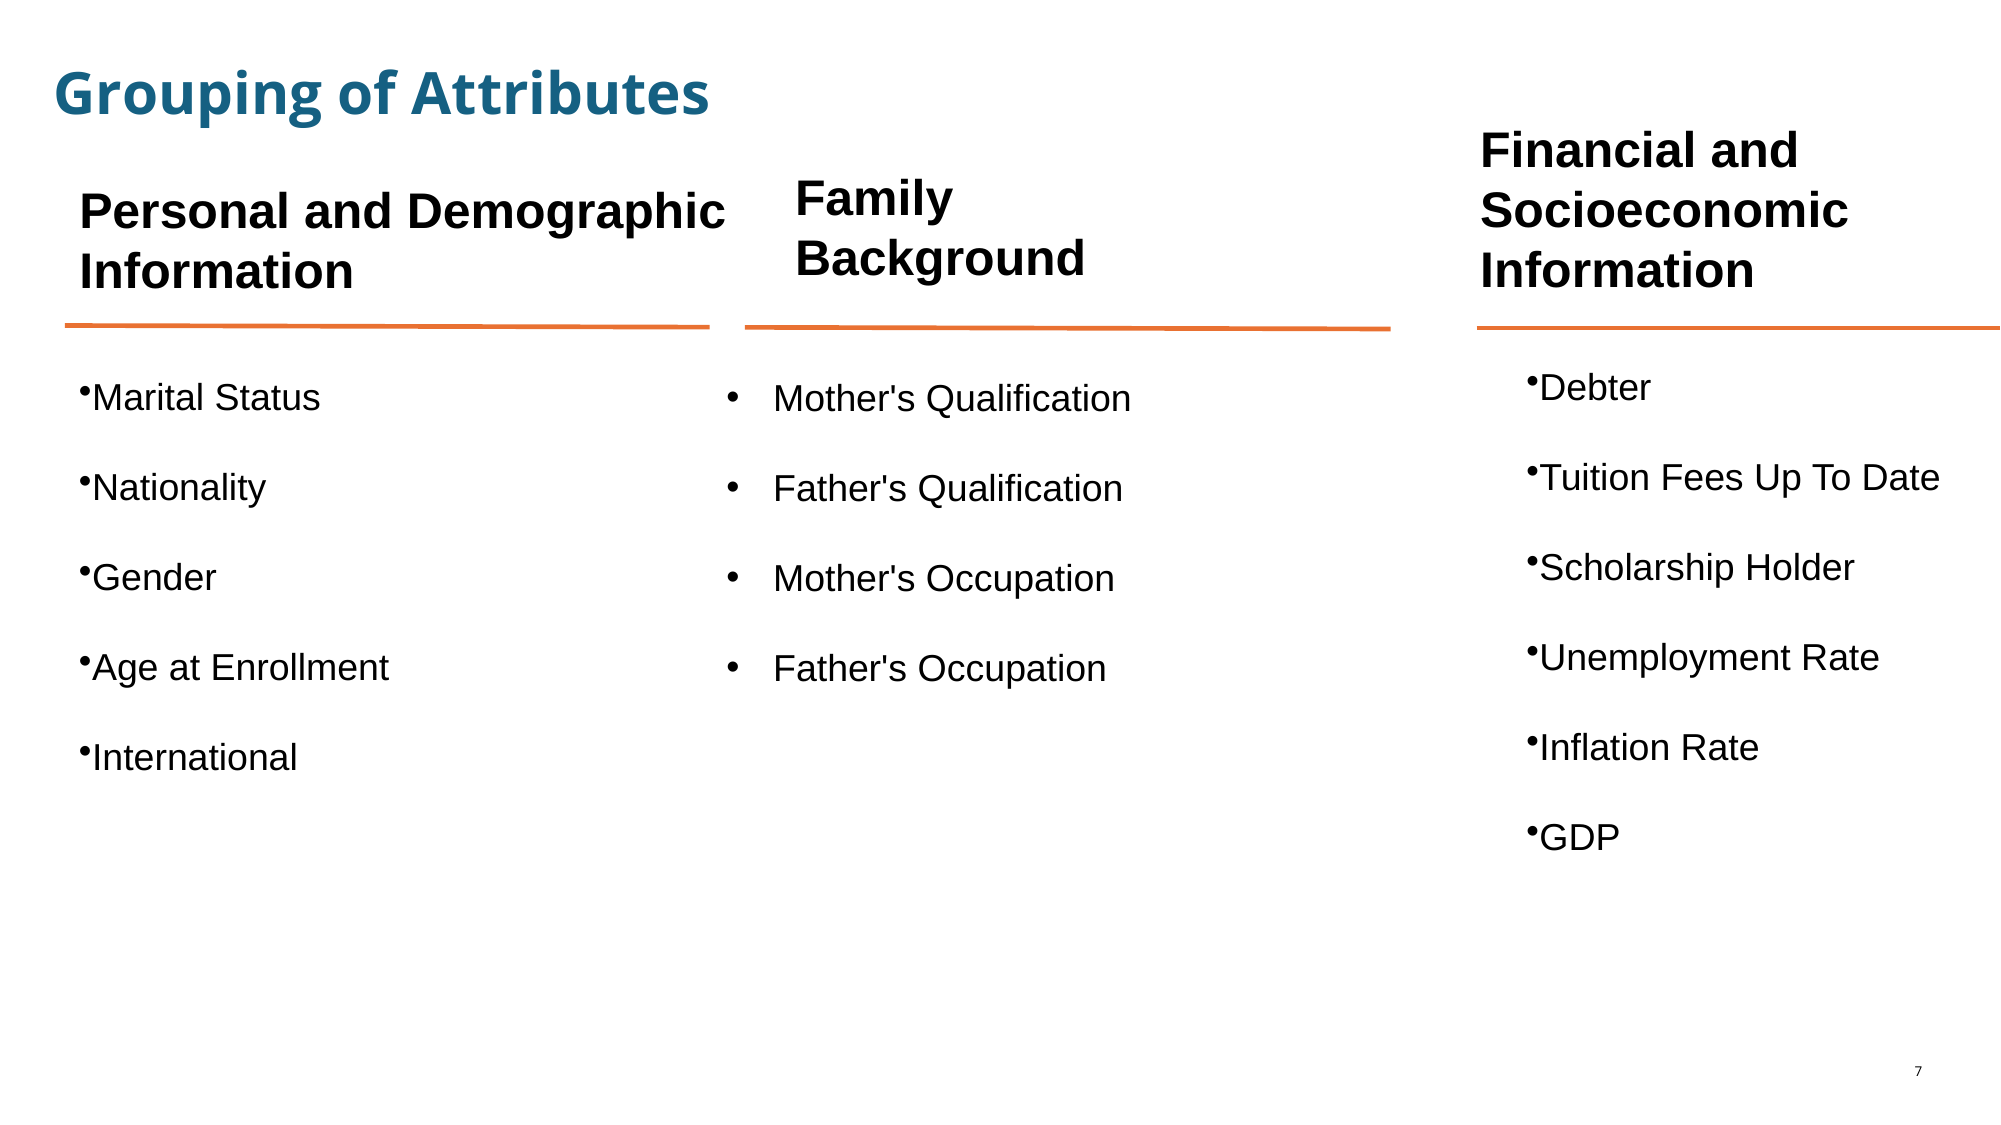

Grouping of Attributes

Financial and
Socioeconomic Information

Family
Background
Personal and Demographic Information
Debter

Tuition Fees Up To Date

Scholarship Holder

Unemployment Rate

Inflation Rate

GDP
Marital Status

Nationality

Gender

Age at Enrollment

International
Mother's Qualification​​

Father's Qualification​​

Mother's Occupation​​

Father's Occupation